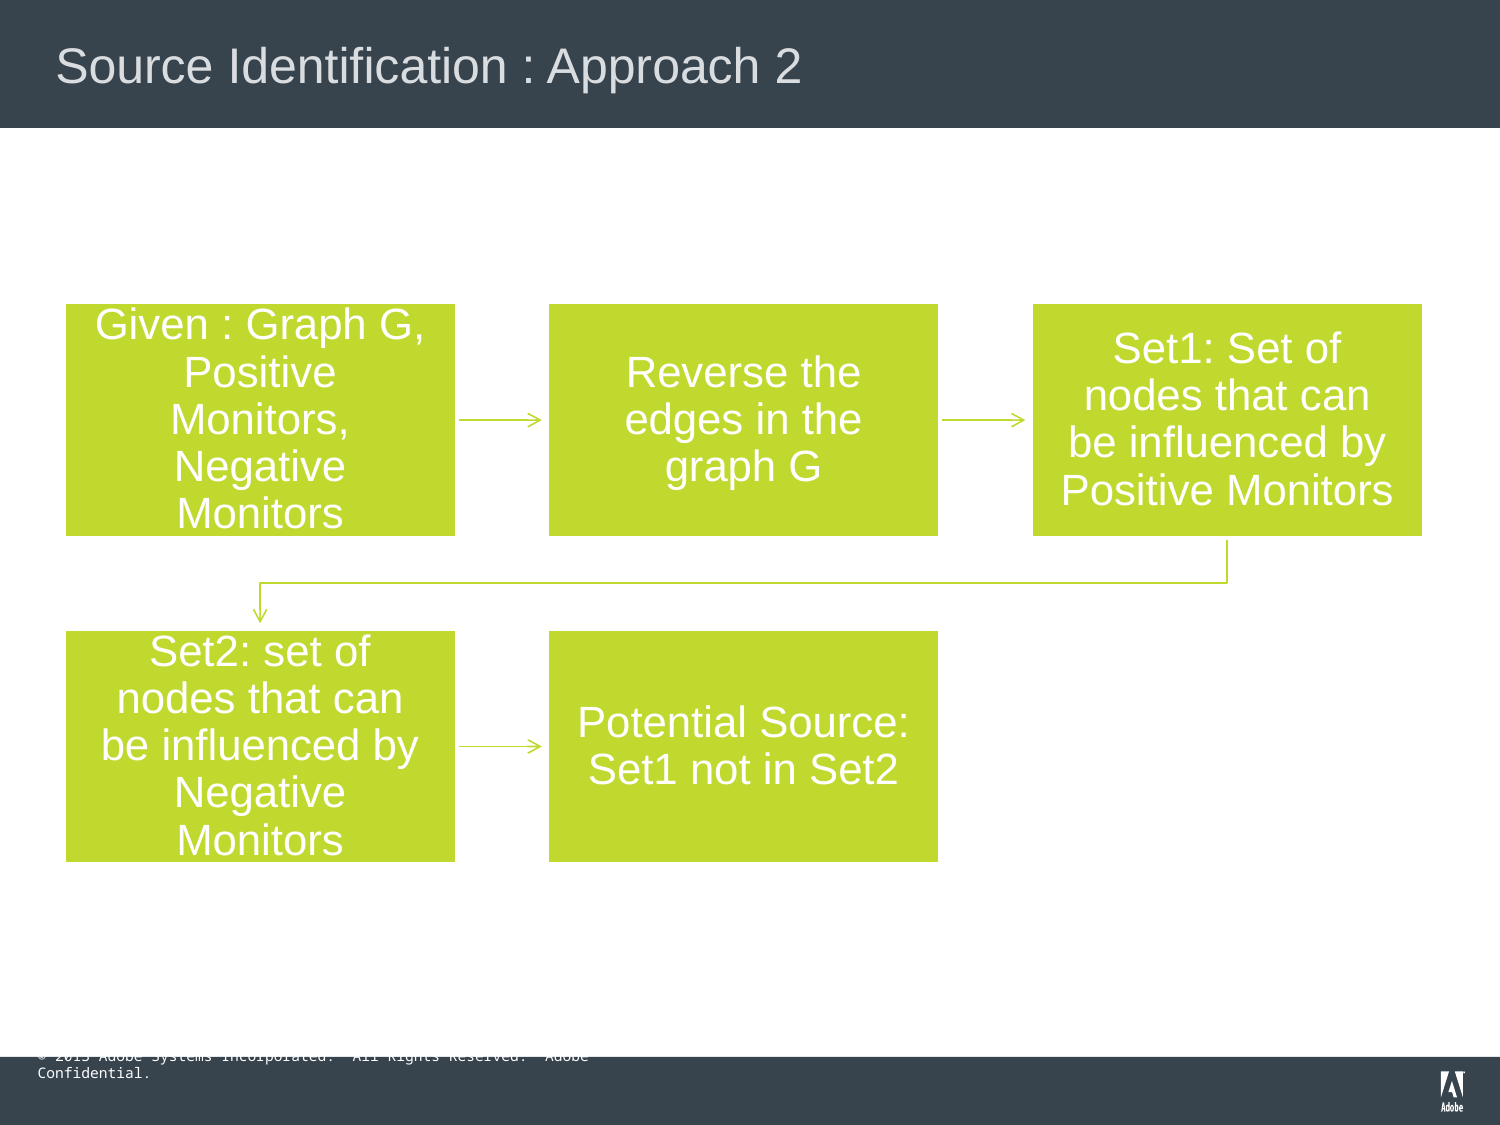

# Source Identification : Approach 2

Given : Graph G, Positive Monitors, Negative Monitors

Reverse the edges in the graph G

Set1: Set of nodes that can be influenced by Positive Monitors

Set2: set of nodes that can be influenced by Negative Monitors
Potential Source: Set1 not in Set2